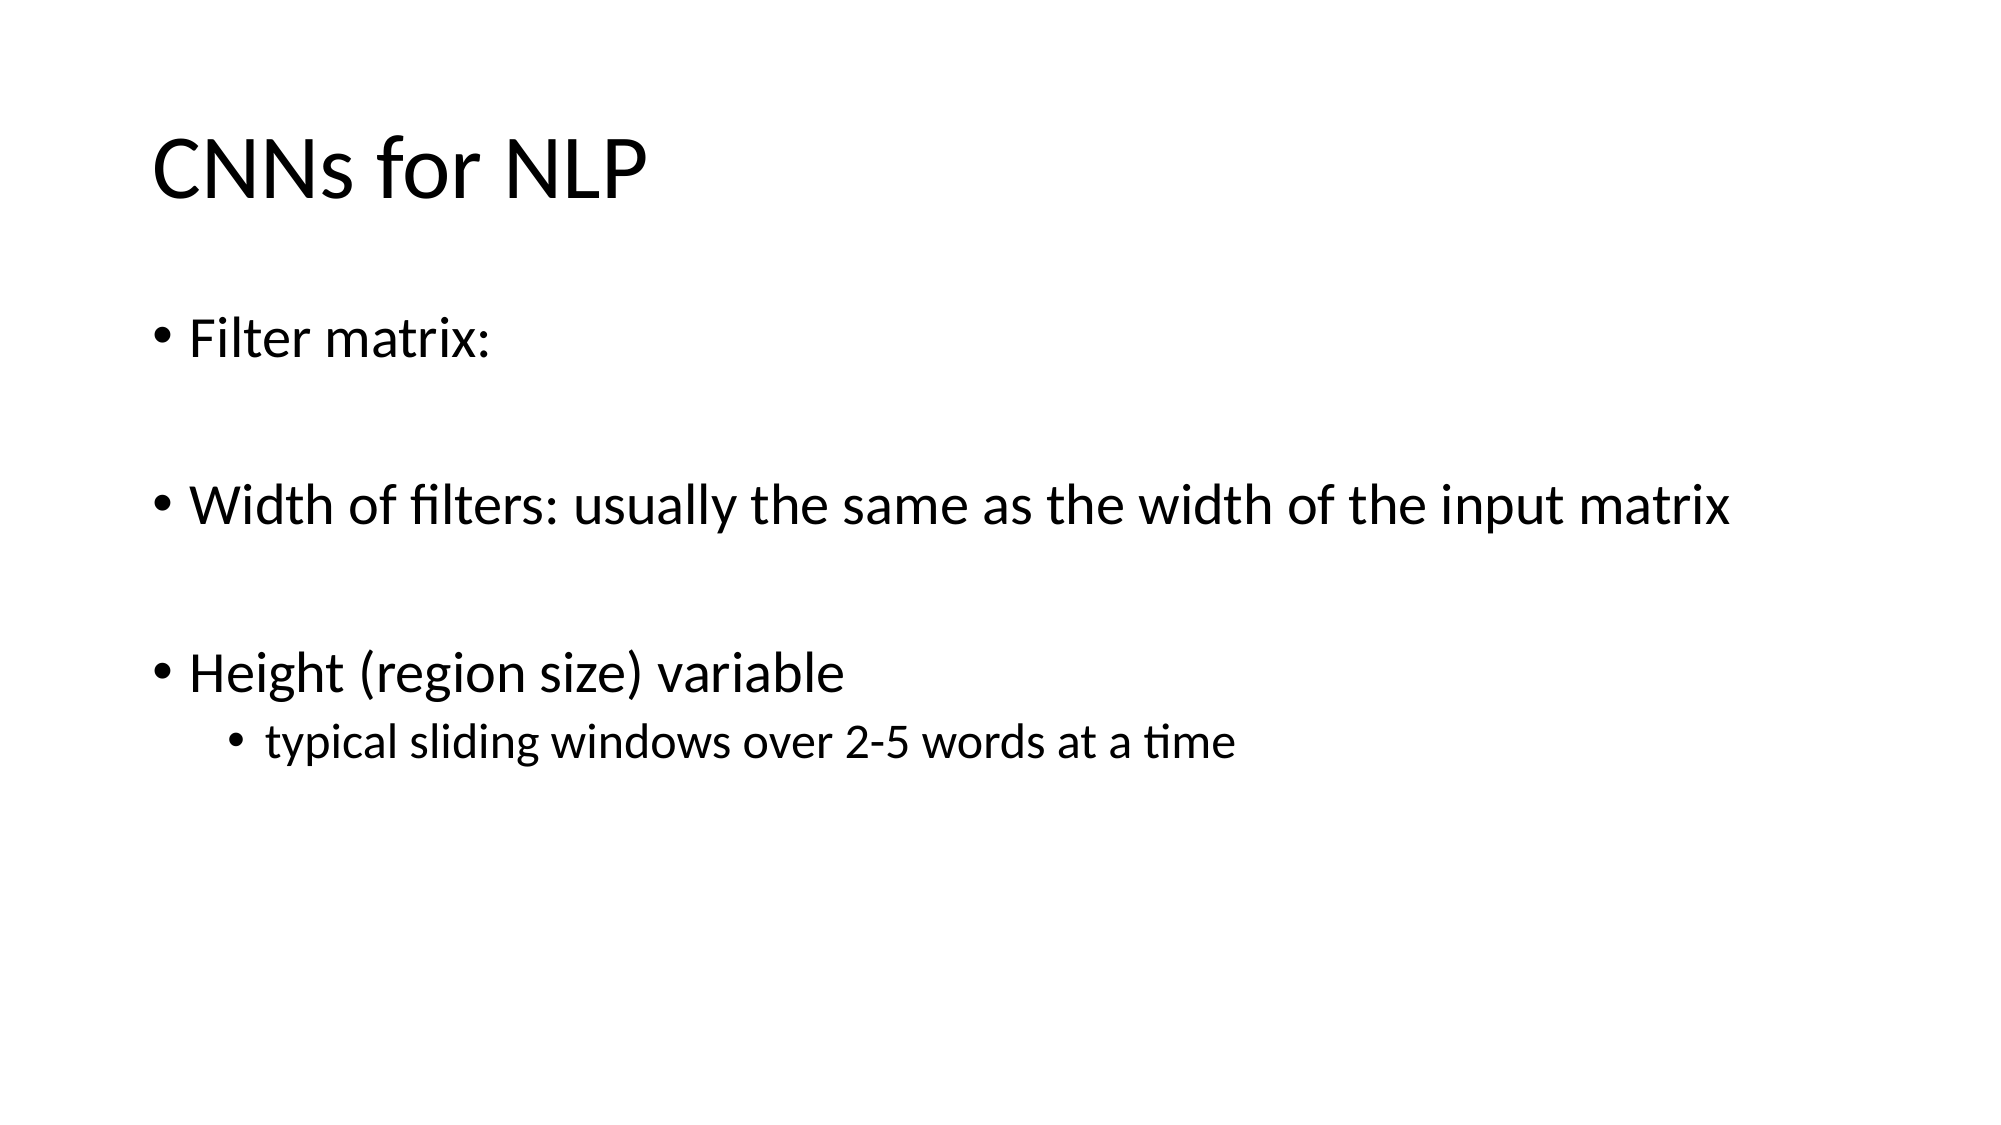

# CNNs for NLP
Filter matrix:

Width of filters: usually the same as the width of the input matrix

Height (region size) variable
typical sliding windows over 2-5 words at a time